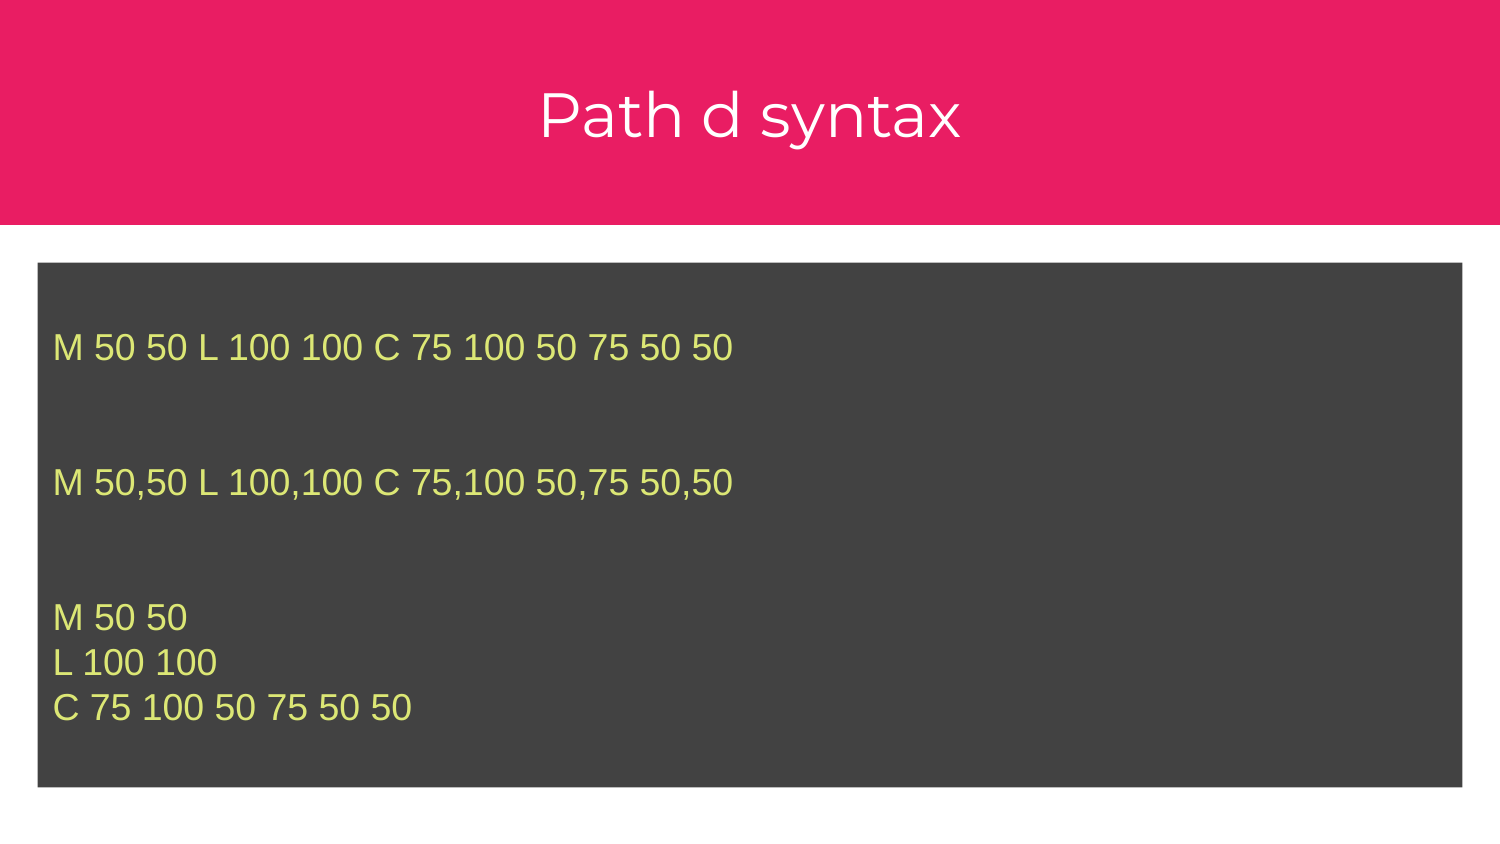

# Path d syntax
M 50 50 L 100 100 C 75 100 50 75 50 50

M 50,50 L 100,100 C 75,100 50,75 50,50

M 50 50
L 100 100
C 75 100 50 75 50 50